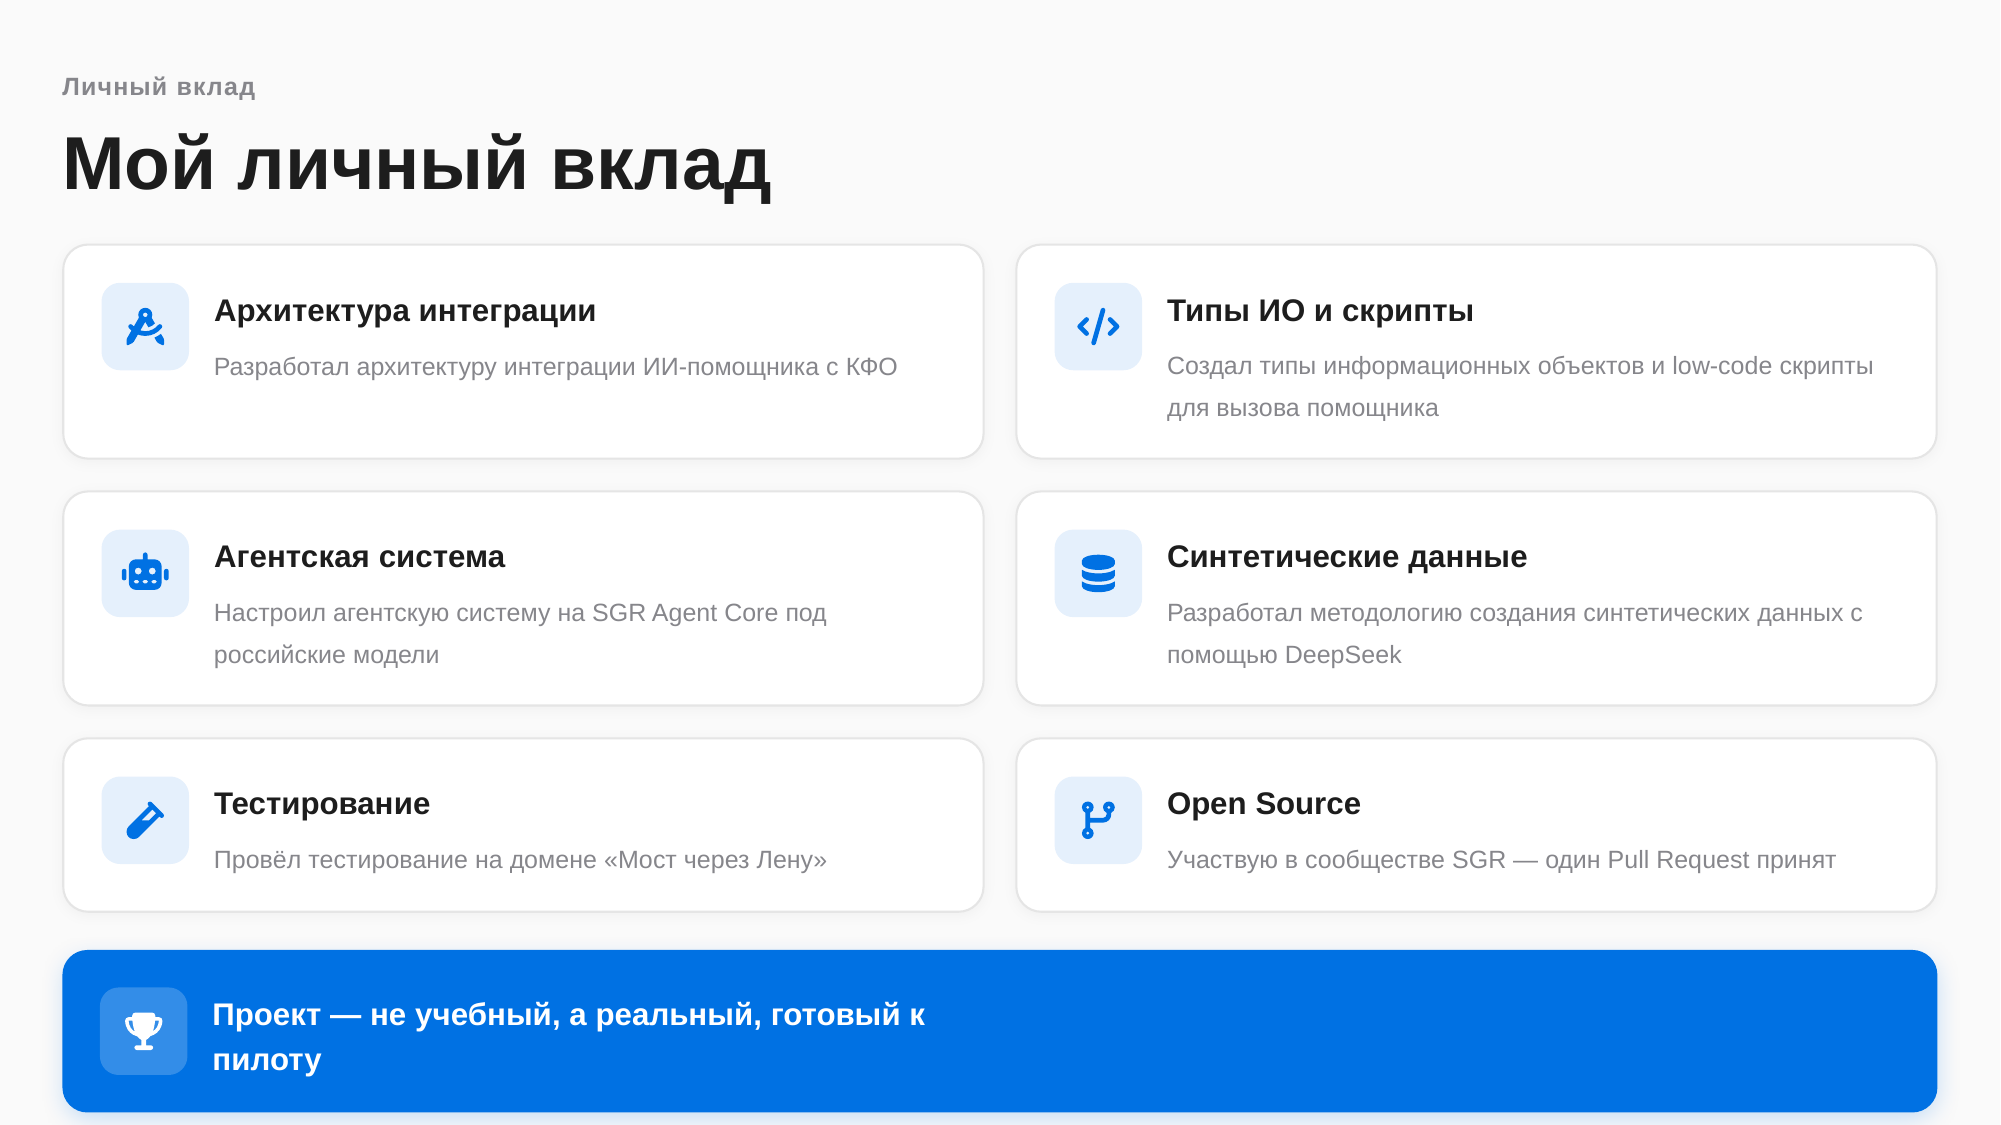

Личный вклад
Мой личный вклад

Архитектура интеграции

Типы ИО и скрипты

Разработал архитектуру интеграции ИИ-помощника с КФО
Создал типы информационных объектов и low-code скрипты для вызова помощника

Агентская система

Синтетические данные

Настроил агентскую систему на SGR Agent Core под российские модели
Разработал методологию создания синтетических данных с помощью DeepSeek

Тестирование

Open Source

Провёл тестирование на домене «Мост через Лену»
Участвую в сообществе SGR — один Pull Request принят

Проект — не учебный, а реальный, готовый к пилоту